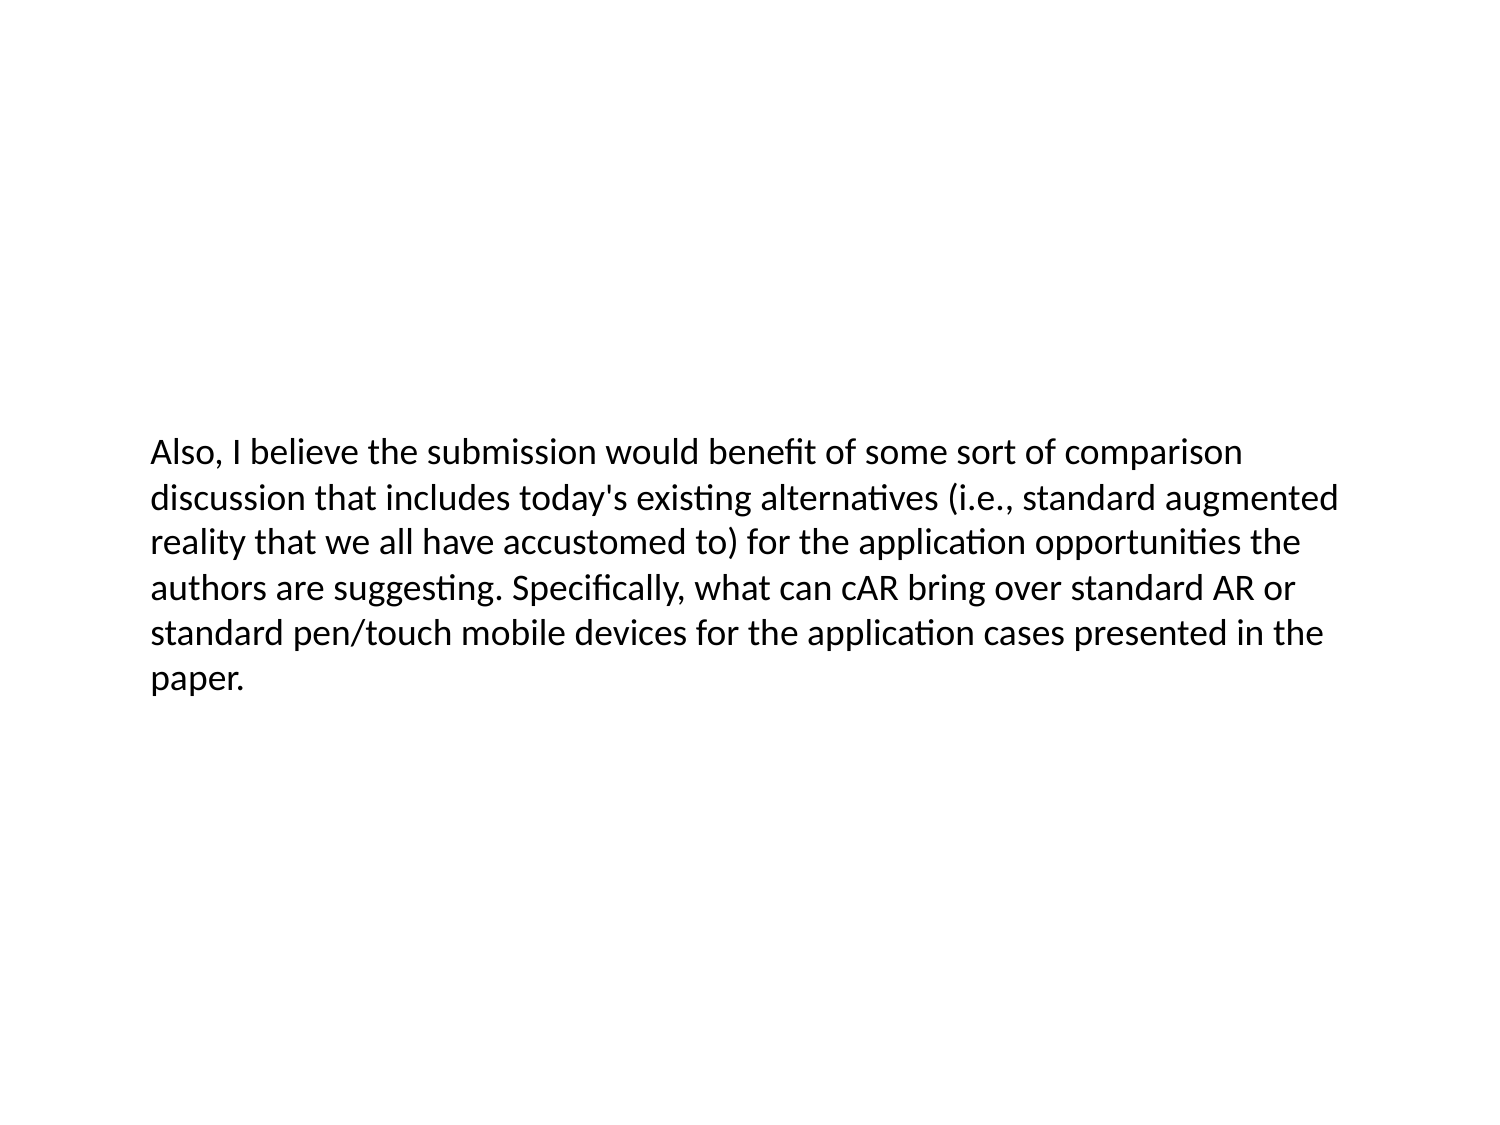

Also, I believe the submission would benefit of some sort of comparison discussion that includes today's existing alternatives (i.e., standard augmented reality that we all have accustomed to) for the application opportunities the authors are suggesting. Specifically, what can cAR bring over standard AR or standard pen/touch mobile devices for the application cases presented in the paper.